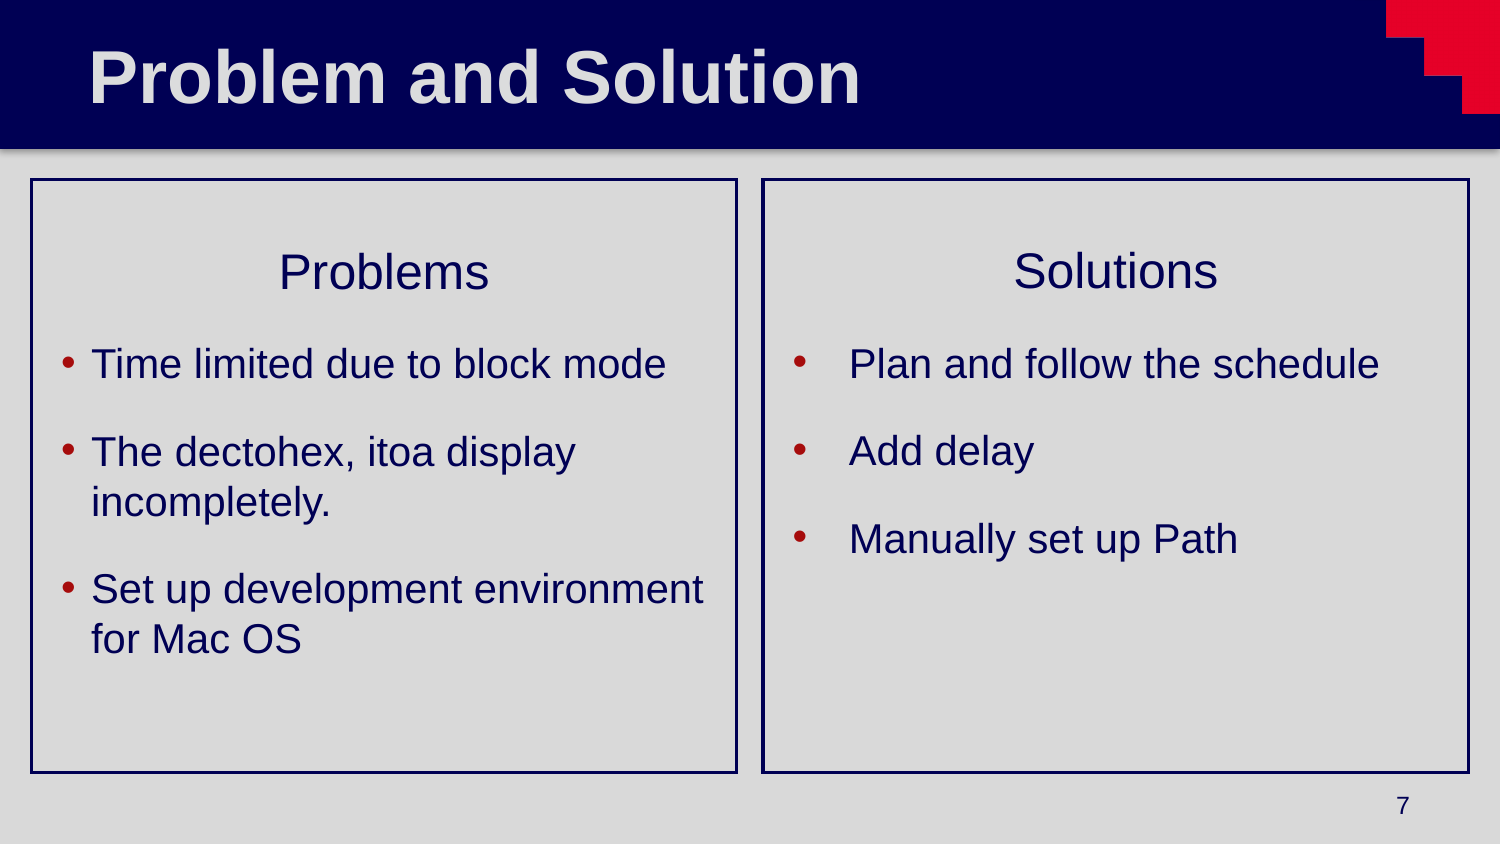

# Problem and Solution
Problems
Time limited due to block mode
The dectohex, itoa display incompletely.
Set up development environment for Mac OS
Solutions
Plan and follow the schedule
Add delay
Manually set up Path

7